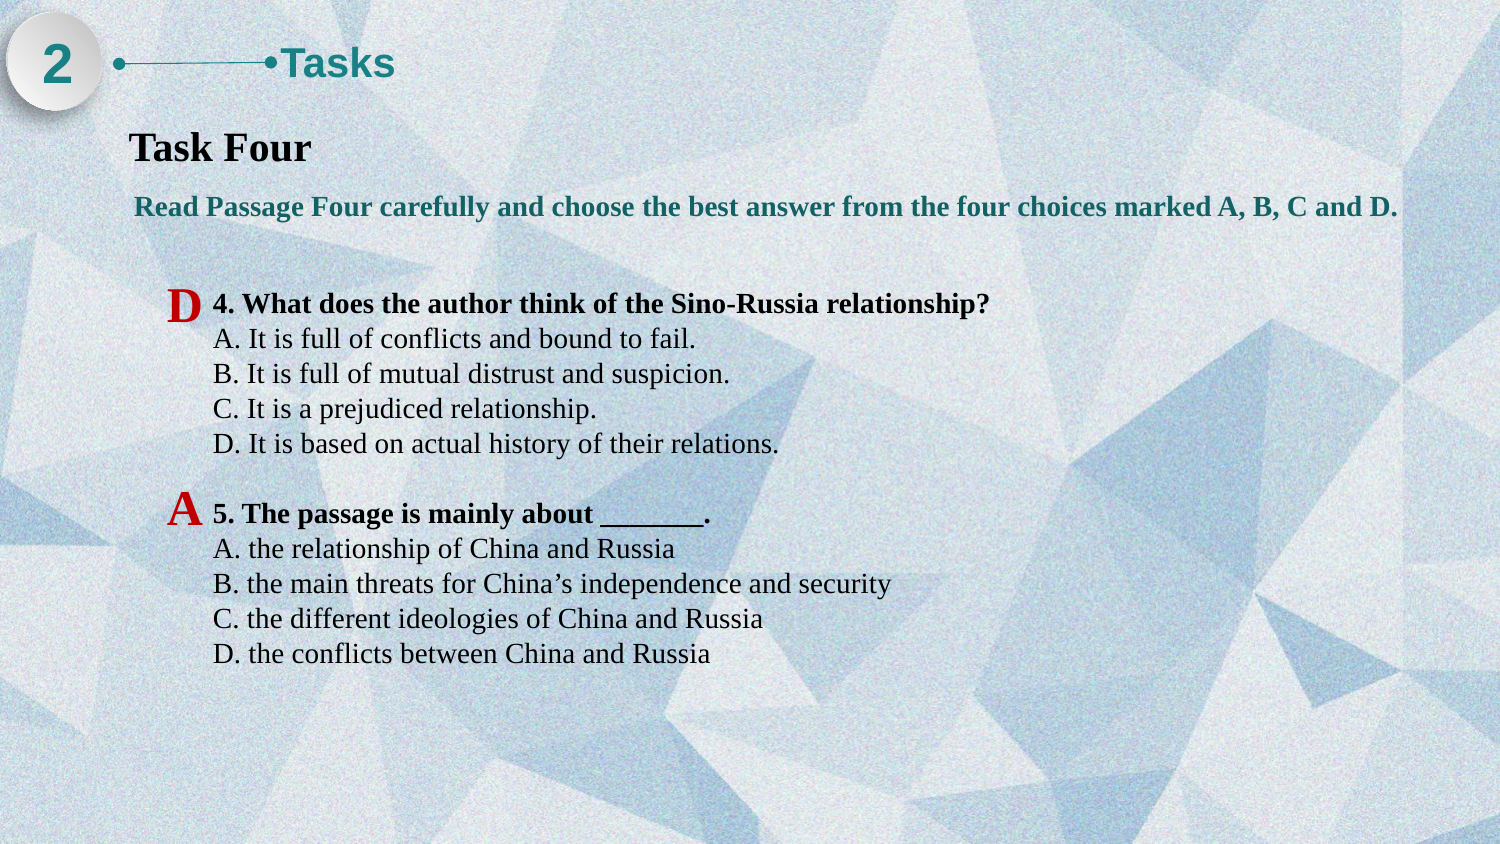

2
Tasks
Task Four
Read Passage Four carefully and choose the best answer from the four choices marked A, B, C and D.
D
4. What does the author think of the Sino-Russia relationship?
A. It is full of conflicts and bound to fail.
B. It is full of mutual distrust and suspicion.
C. It is a prejudiced relationship.
D. It is based on actual history of their relations.

5. The passage is mainly about _______.
A. the relationship of China and Russia
B. the main threats for China’s independence and security
C. the different ideologies of China and Russia
D. the conflicts between China and Russia
A